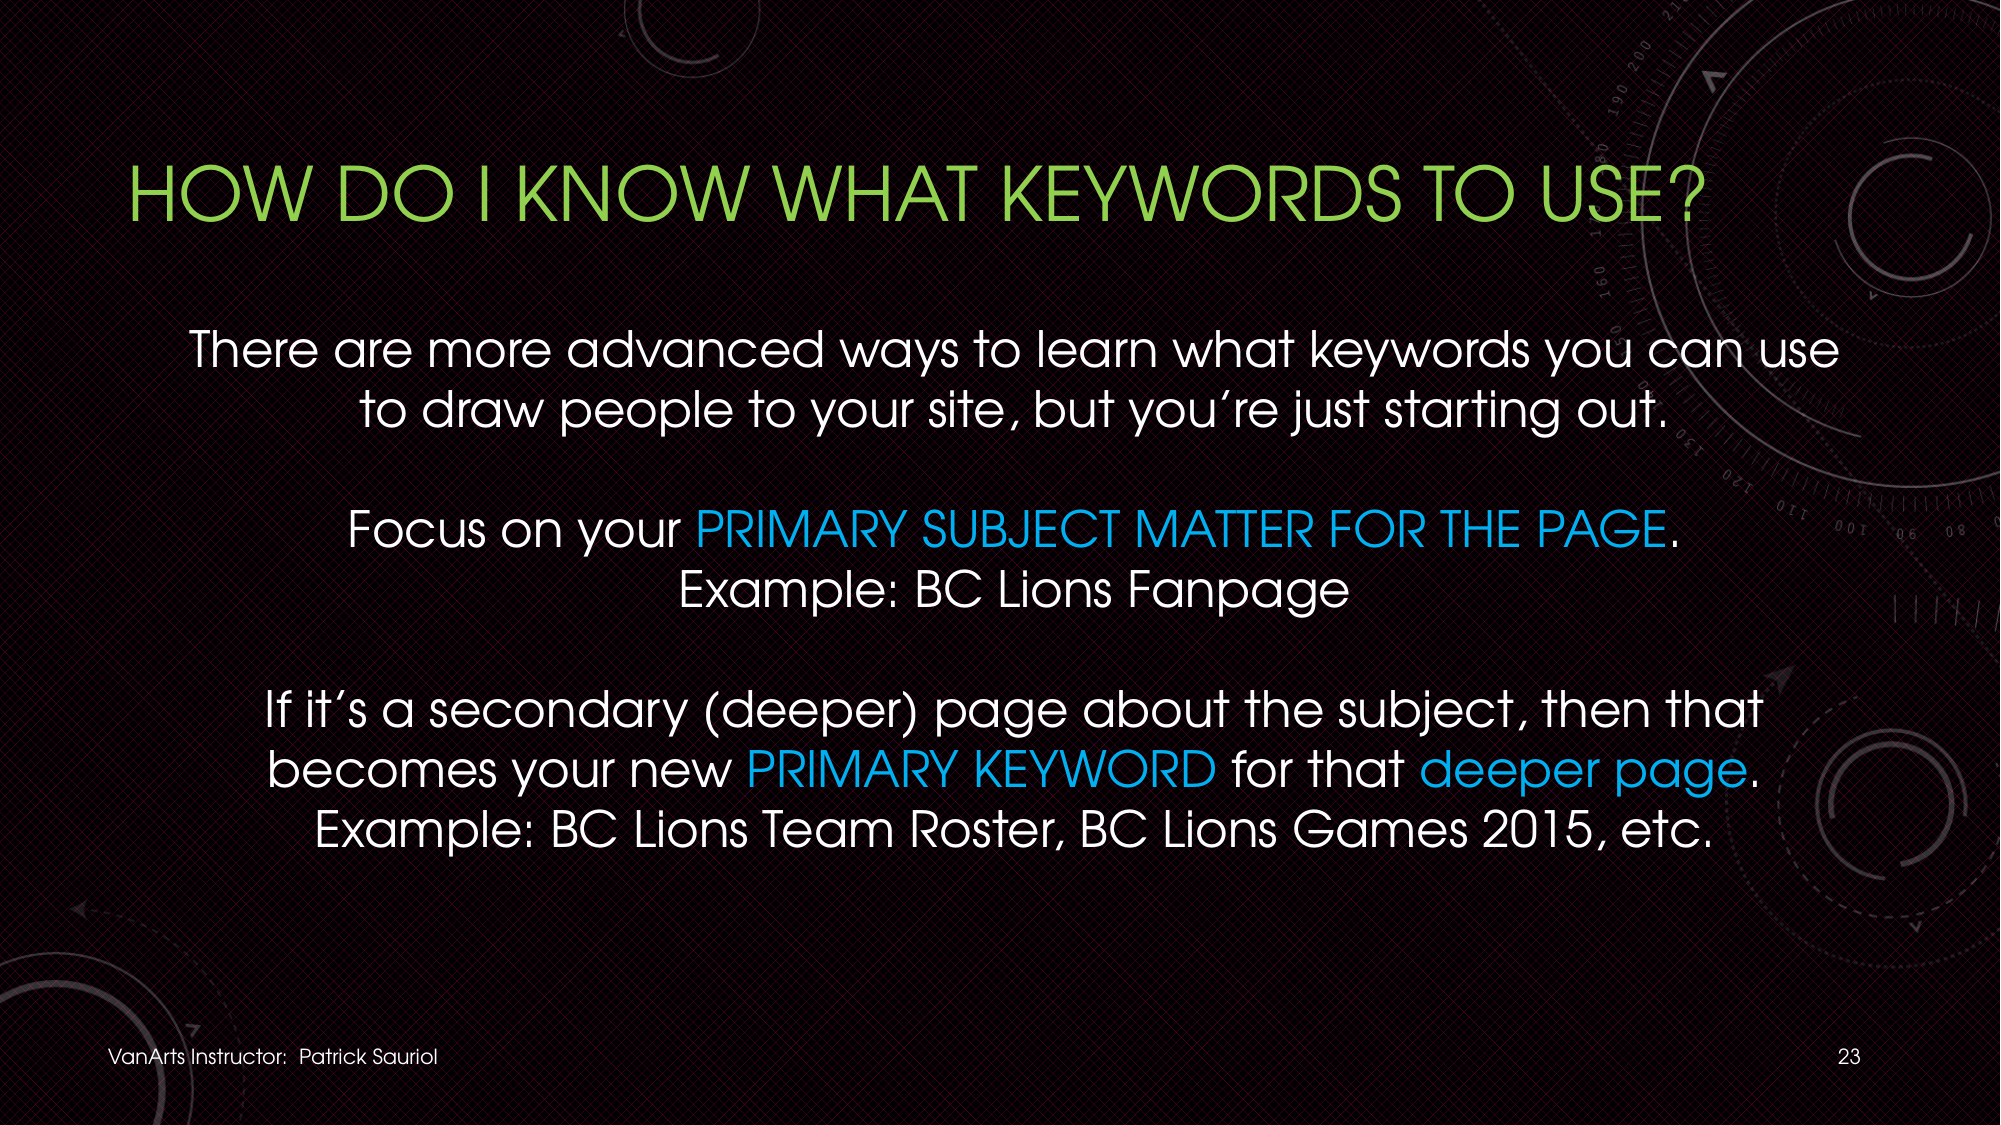

# How do I know what keywords to use?

There are more advanced ways to learn what keywords you can use to draw people to your site, but you’re just starting out.

Focus on your PRIMARY SUBJECT MATTER FOR THE PAGE.
Example: BC Lions Fanpage

If it’s a secondary (deeper) page about the subject, then that becomes your new PRIMARY KEYWORD for that deeper page.
Example: BC Lions Team Roster, BC Lions Games 2015, etc.
23
VanArts Instructor:  Patrick Sauriol